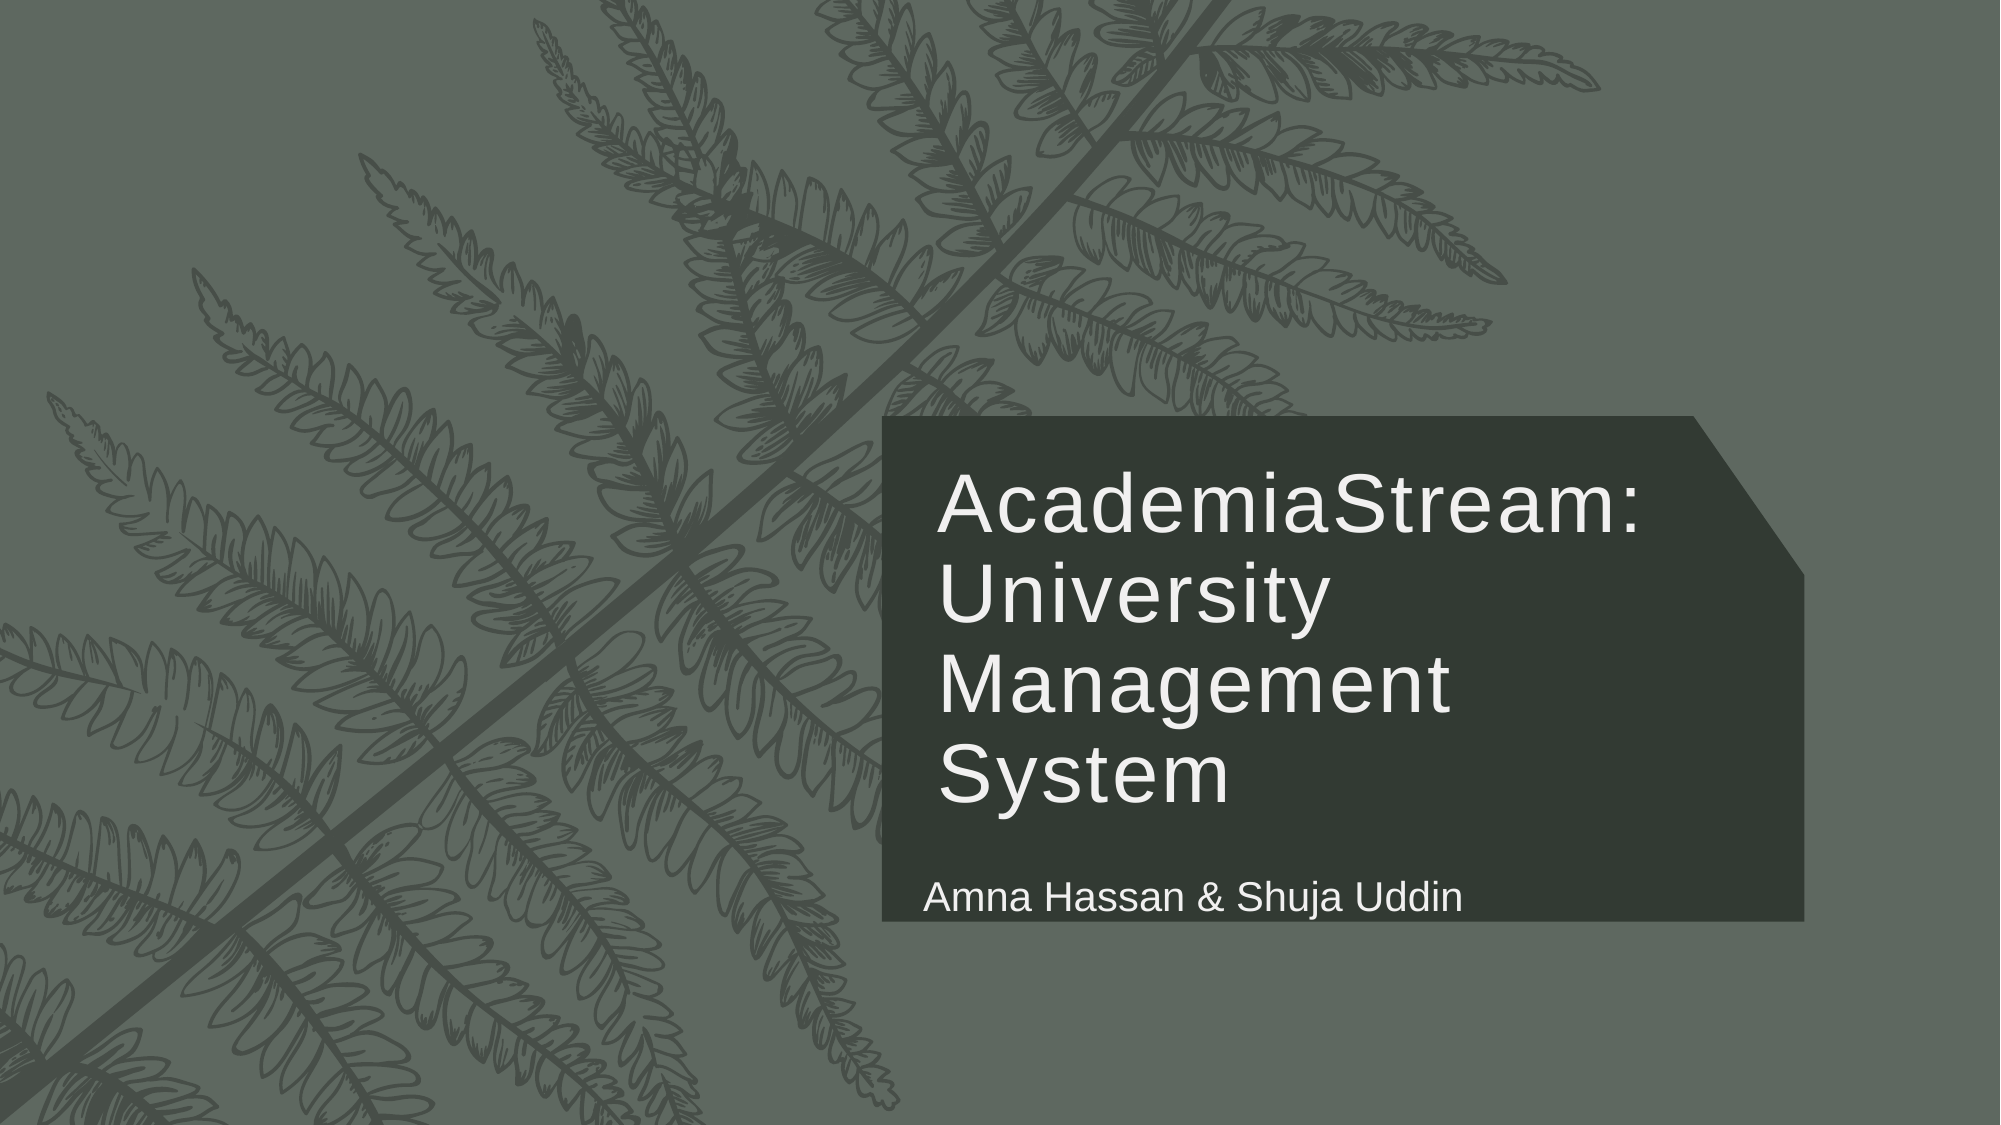

# AcademiaStream: University Management System
 Amna Hassan & Shuja Uddin